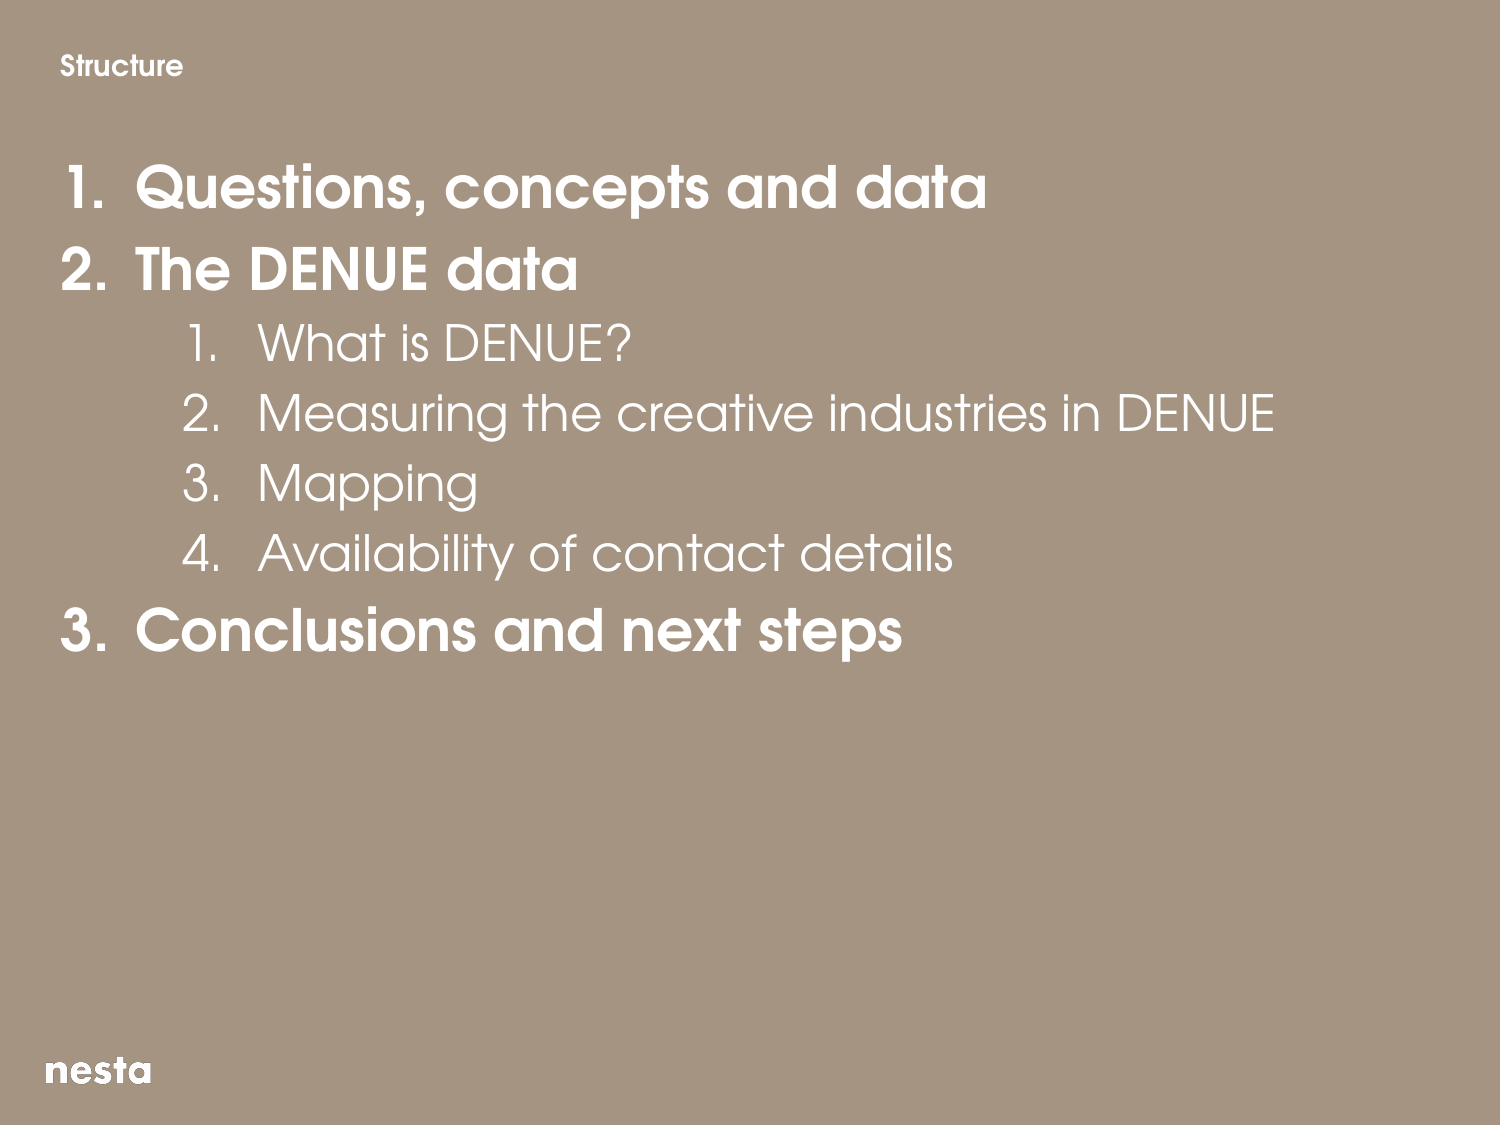

Structure
Questions, concepts and data
The DENUE data
What is DENUE?
Measuring the creative industries in DENUE
Mapping
Availability of contact details
Conclusions and next steps